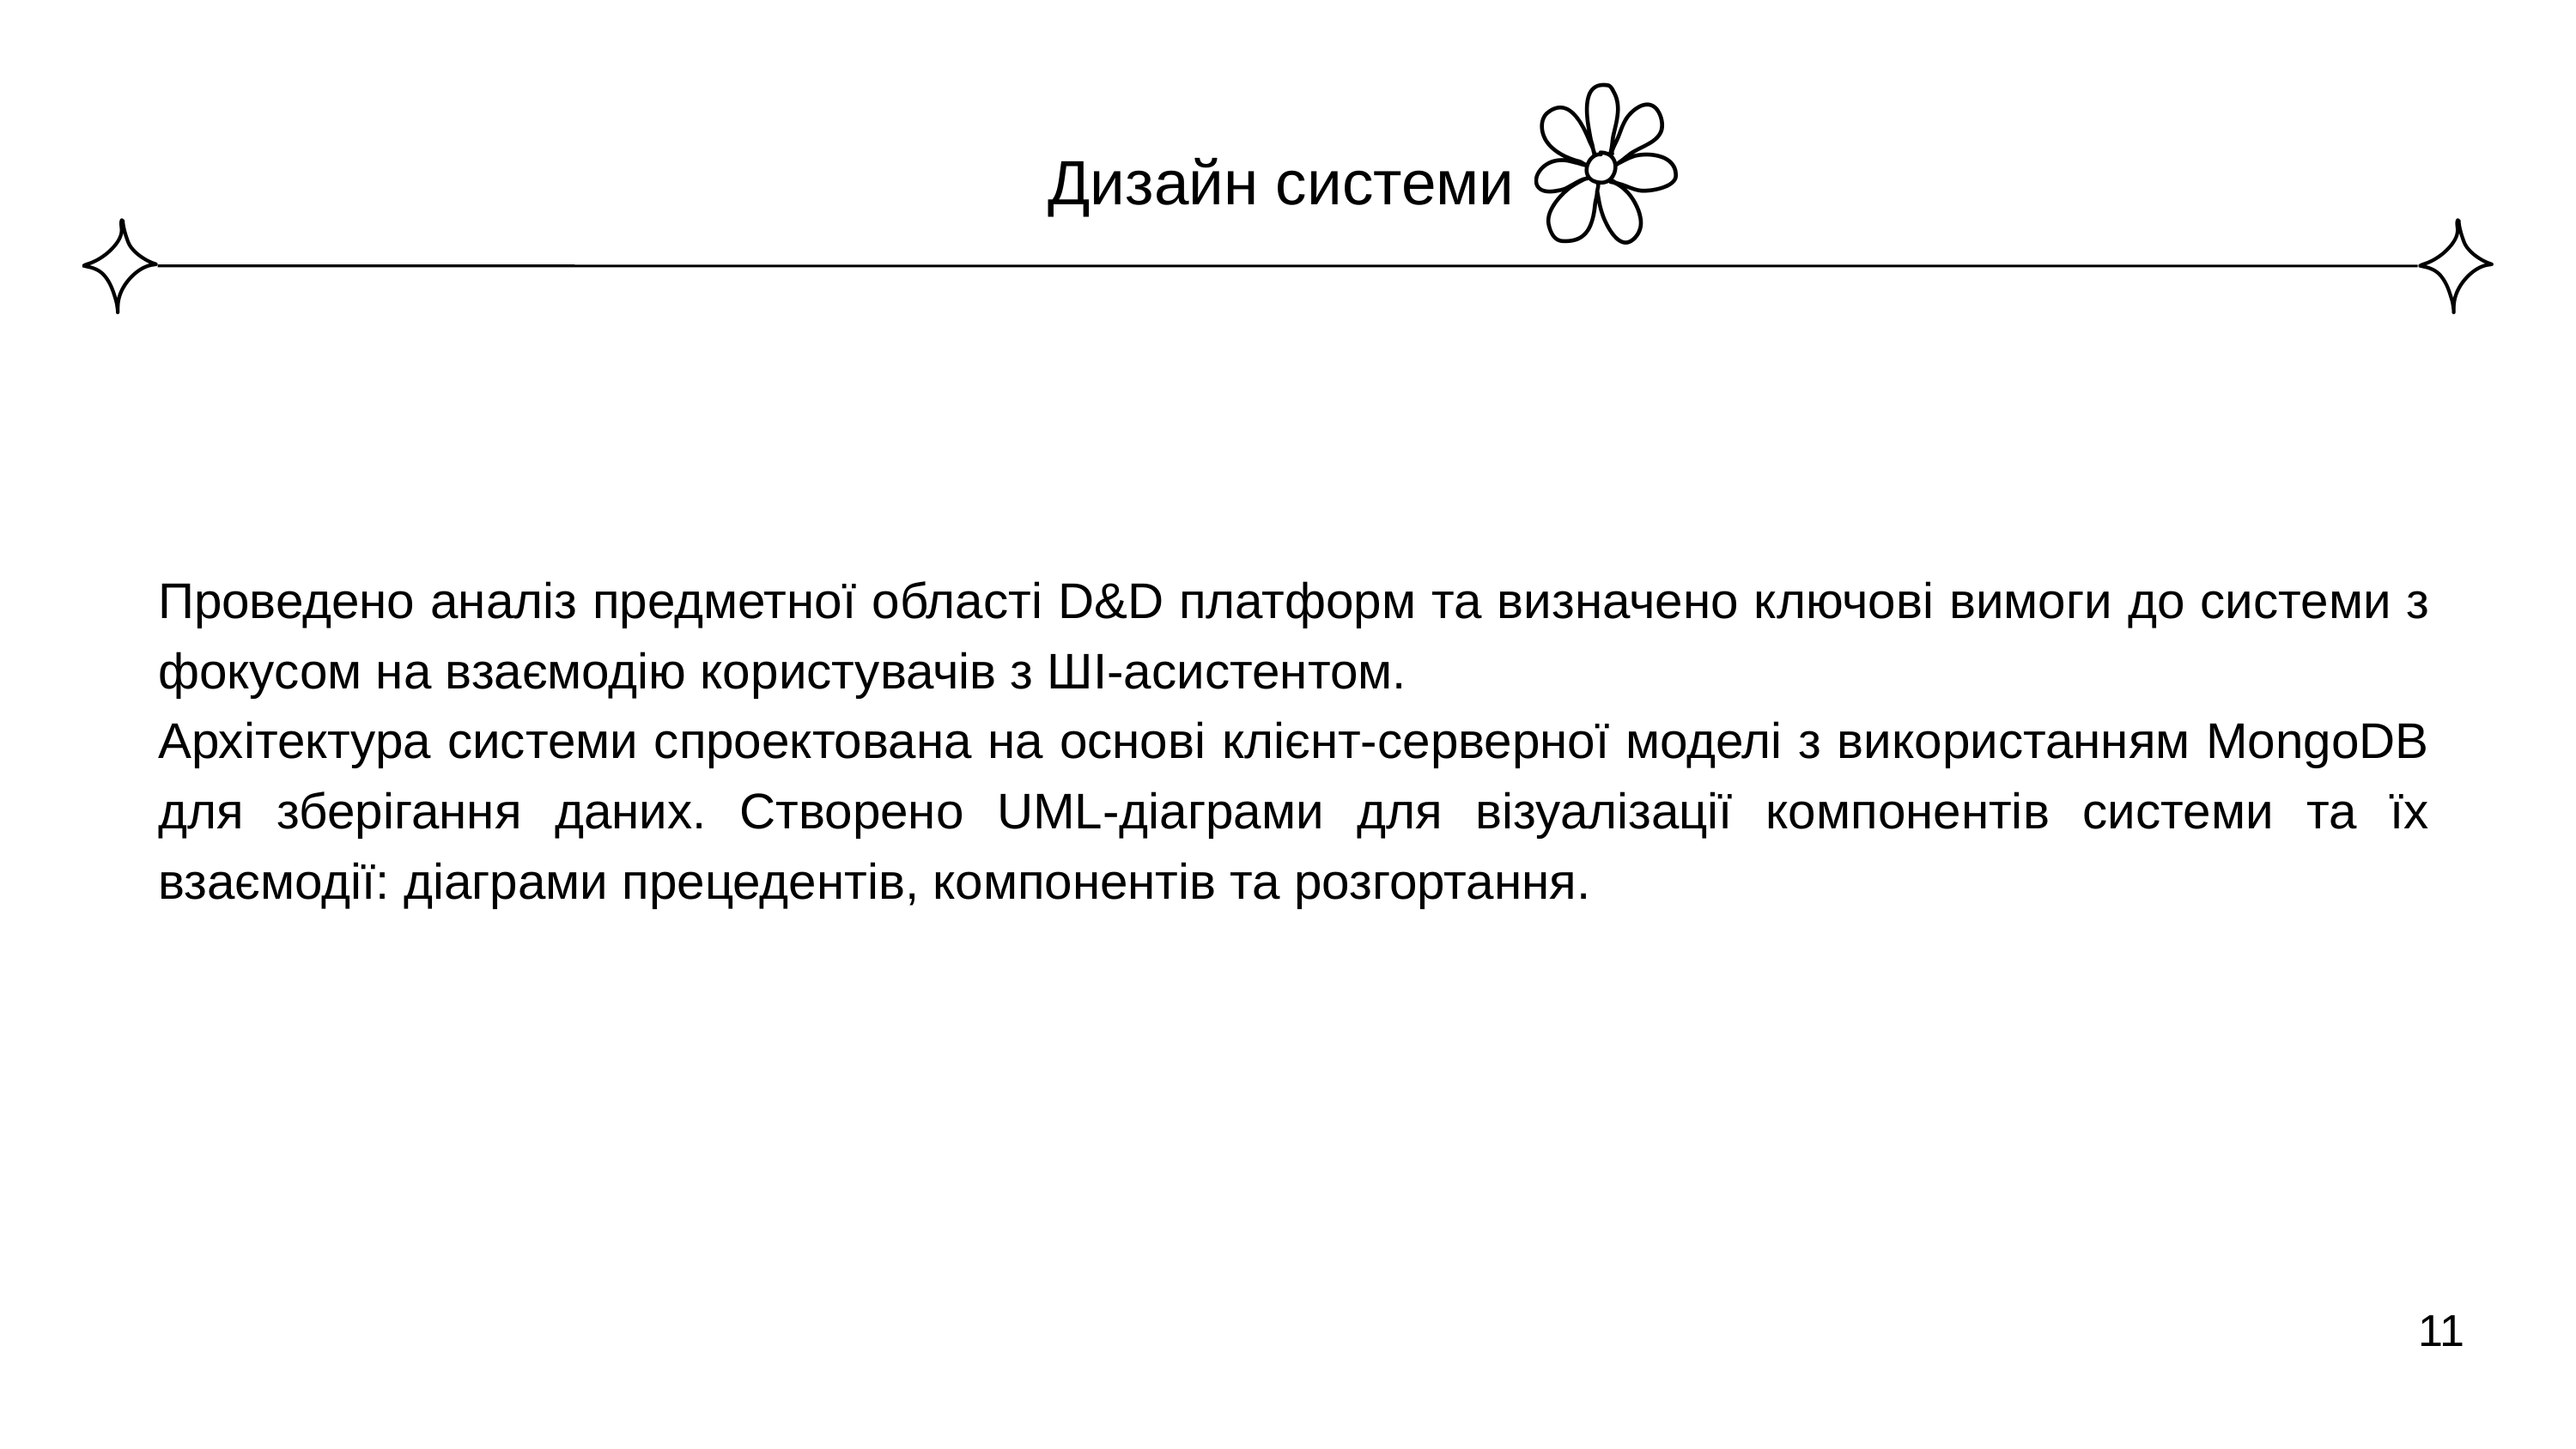

Дизайн системи

Проведено аналіз предметної області D&D платформ та визначено ключові вимоги до системи з фокусом на взаємодію користувачів з ШІ-асистентом.
Архітектура системи спроектована на основі клієнт-серверної моделі з використанням MongoDB для зберігання даних. Створено UML-діаграми для візуалізації компонентів системи та їх взаємодії: діаграми прецедентів, компонентів та розгортання.

11